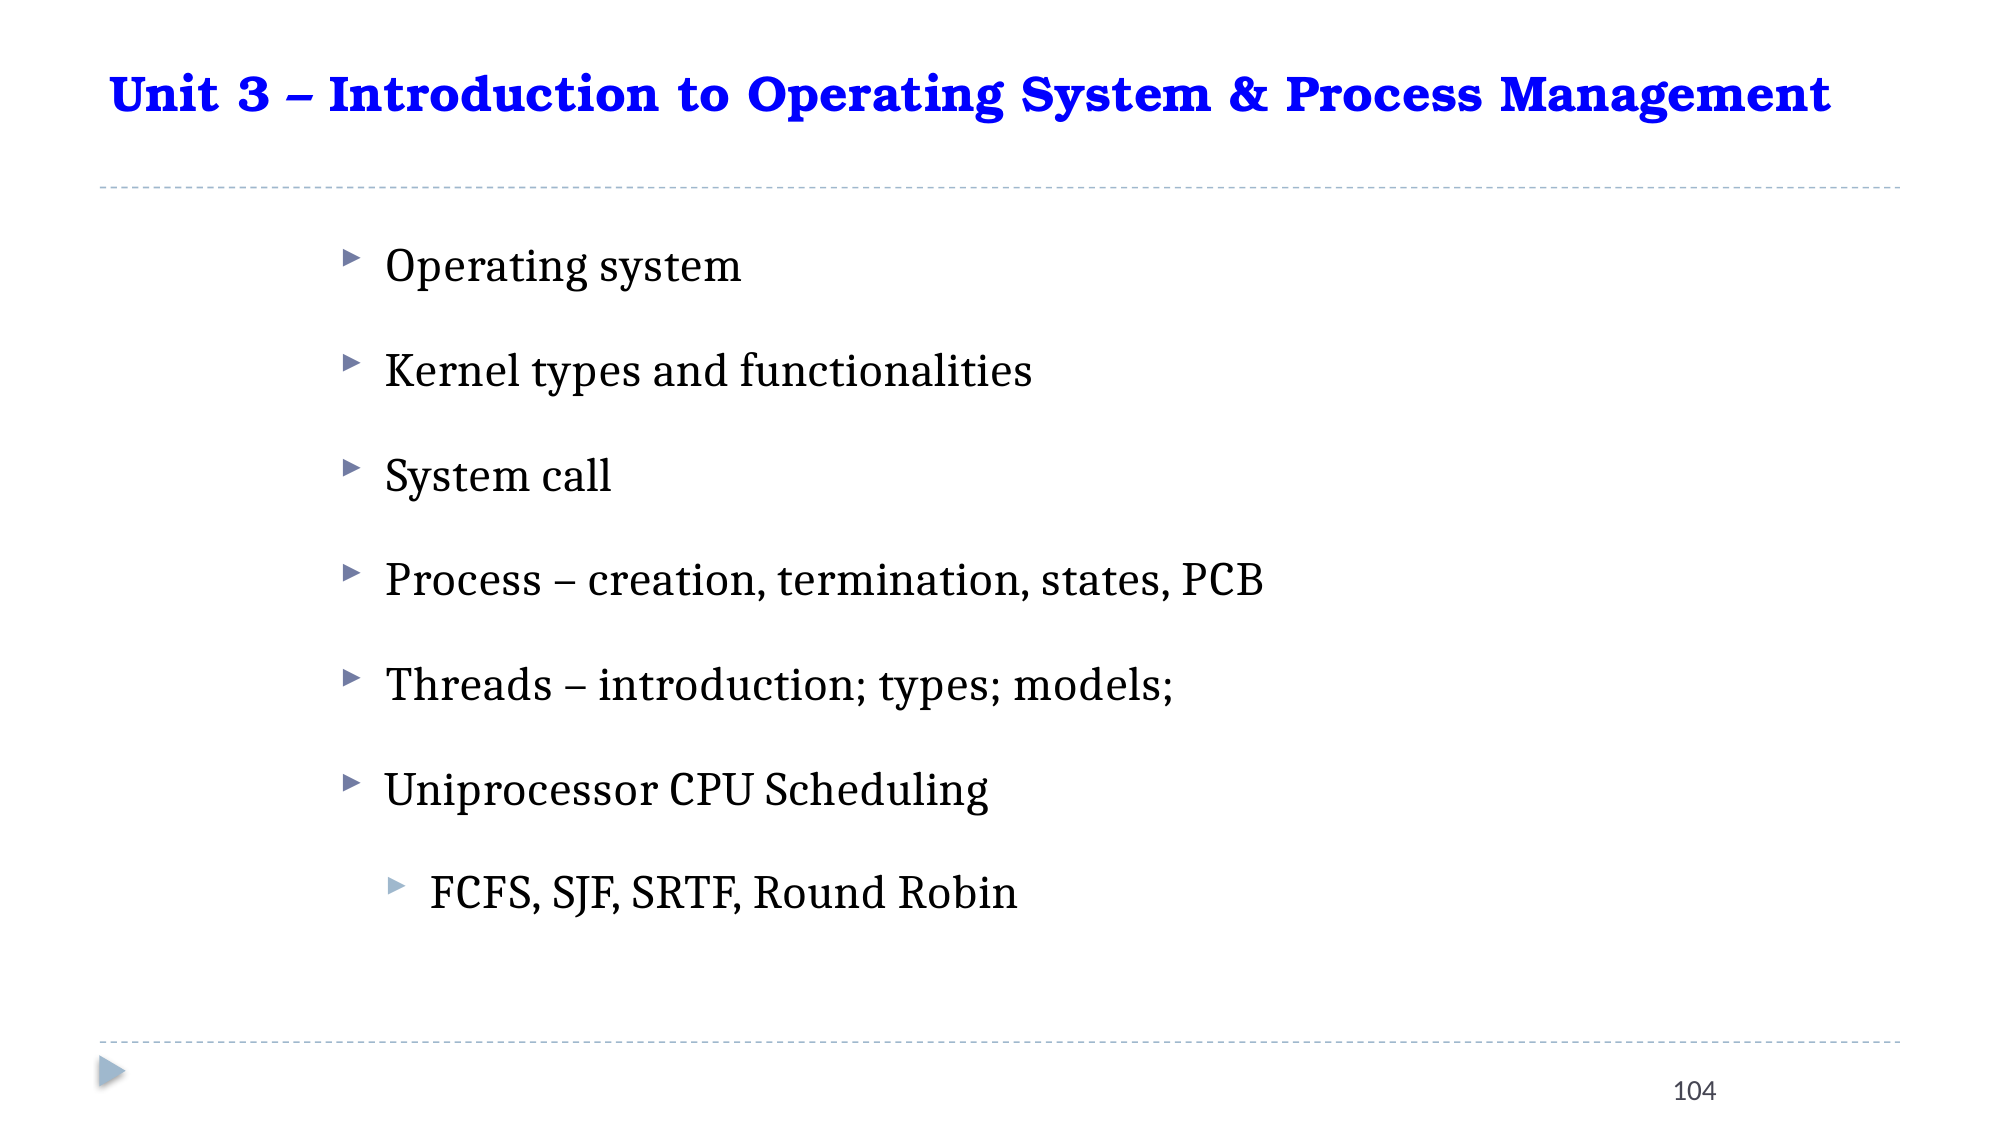

# Unit 3 – Introduction to Operating System & Process Management
Operating system
Kernel types and functionalities
System call
Process – creation, termination, states, PCB
Threads – introduction; types; models;
Uniprocessor CPU Scheduling
FCFS, SJF, SRTF, Round Robin
104